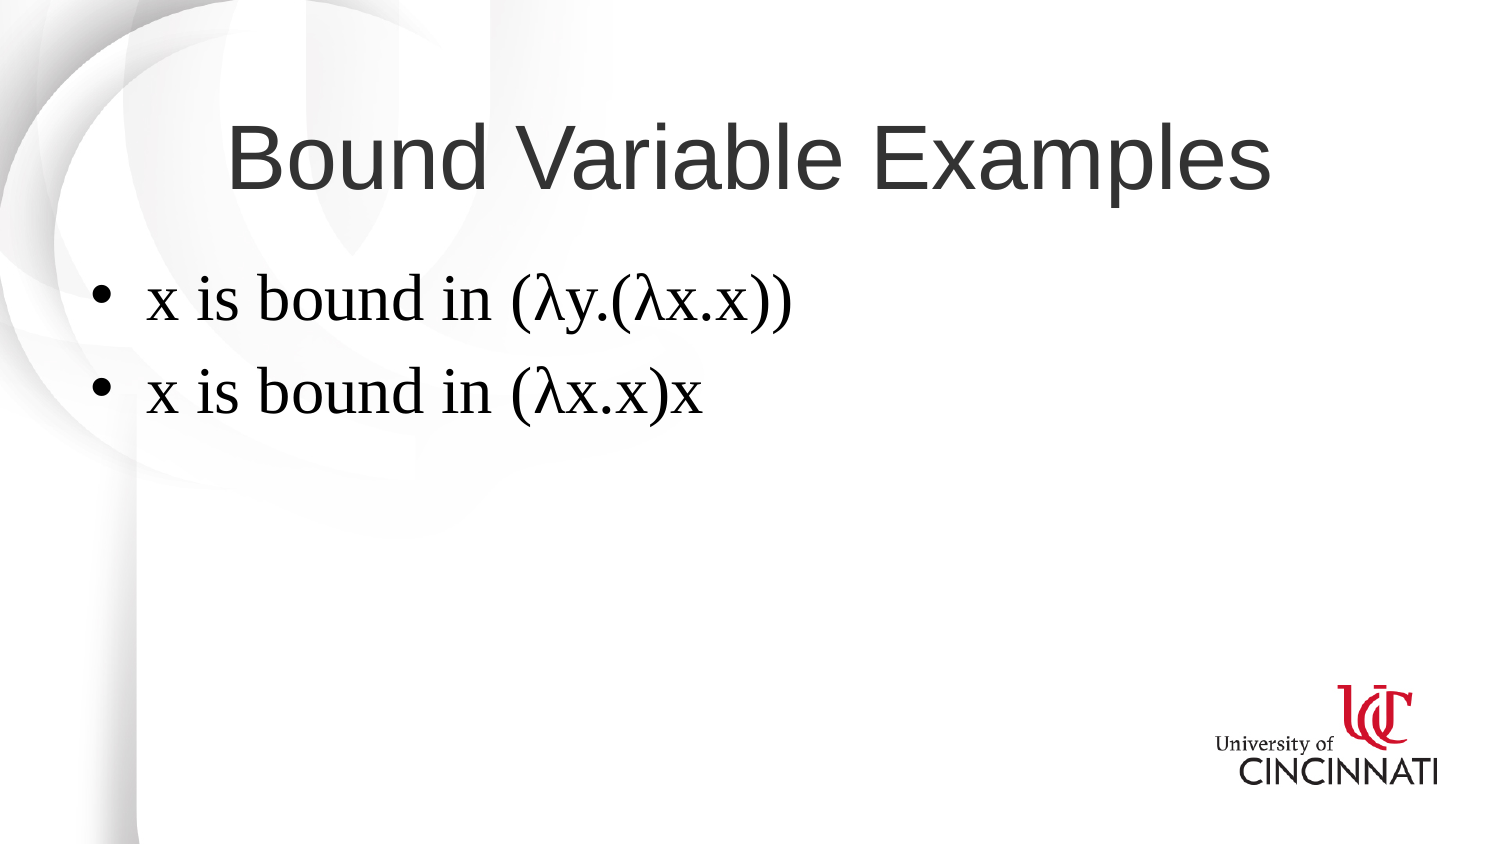

# Bound Variable Examples
x is bound in (λy.(λx.x))
x is bound in (λx.x)x